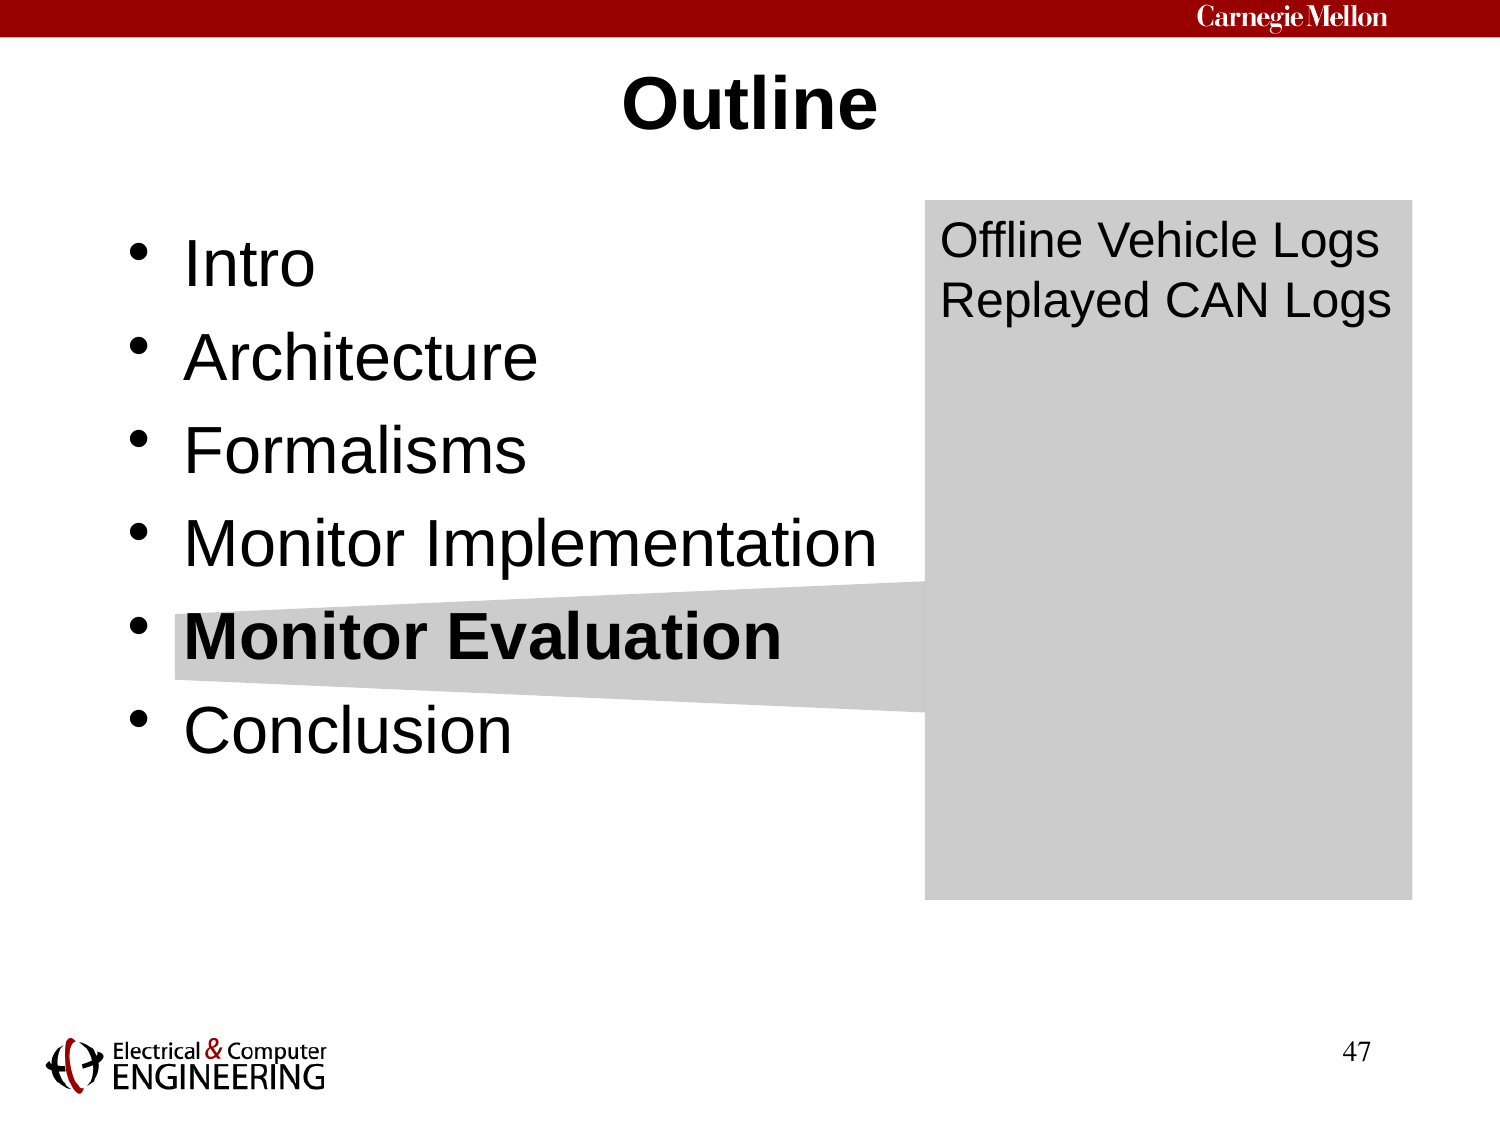

# Outline
Offline Vehicle Logs
Replayed CAN Logs
Intro
Architecture
Formalisms
Monitor Implementation
Monitor Evaluation
Conclusion

47